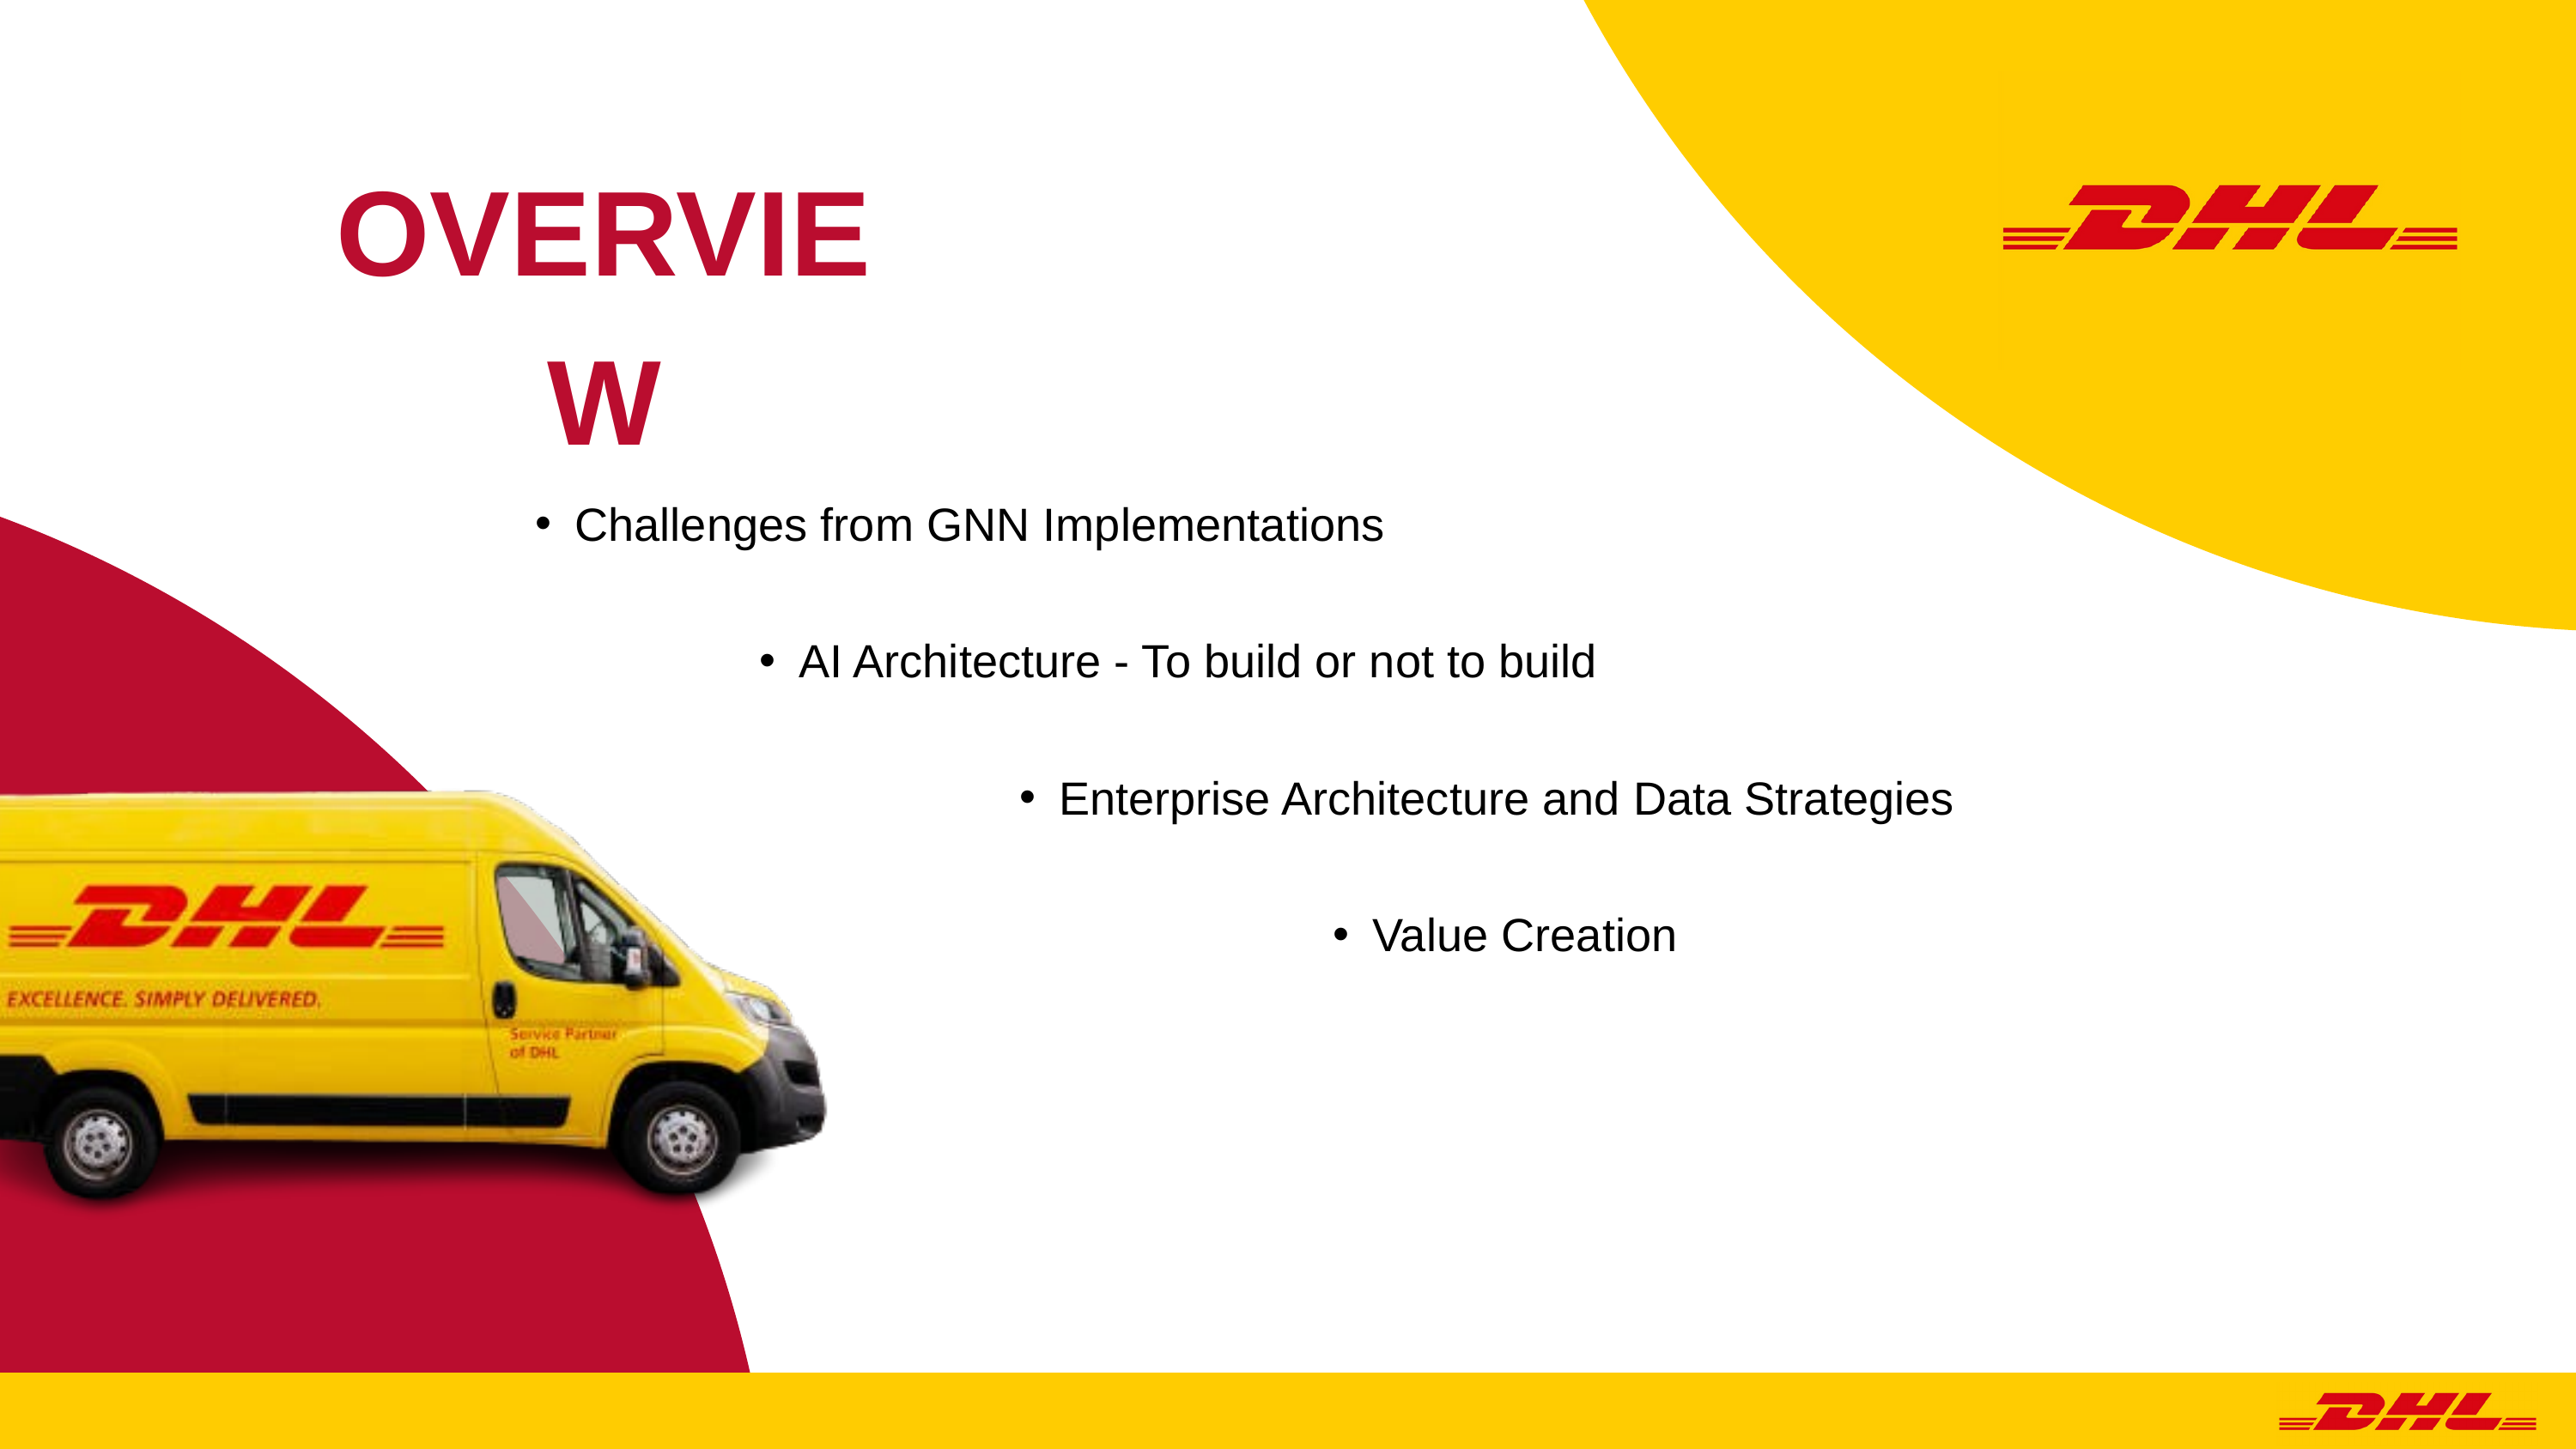

OVERVIEW

Challenges from GNN Implementations
AI Architecture - To build or not to build
Enterprise Architecture and Data Strategies
Value Creation